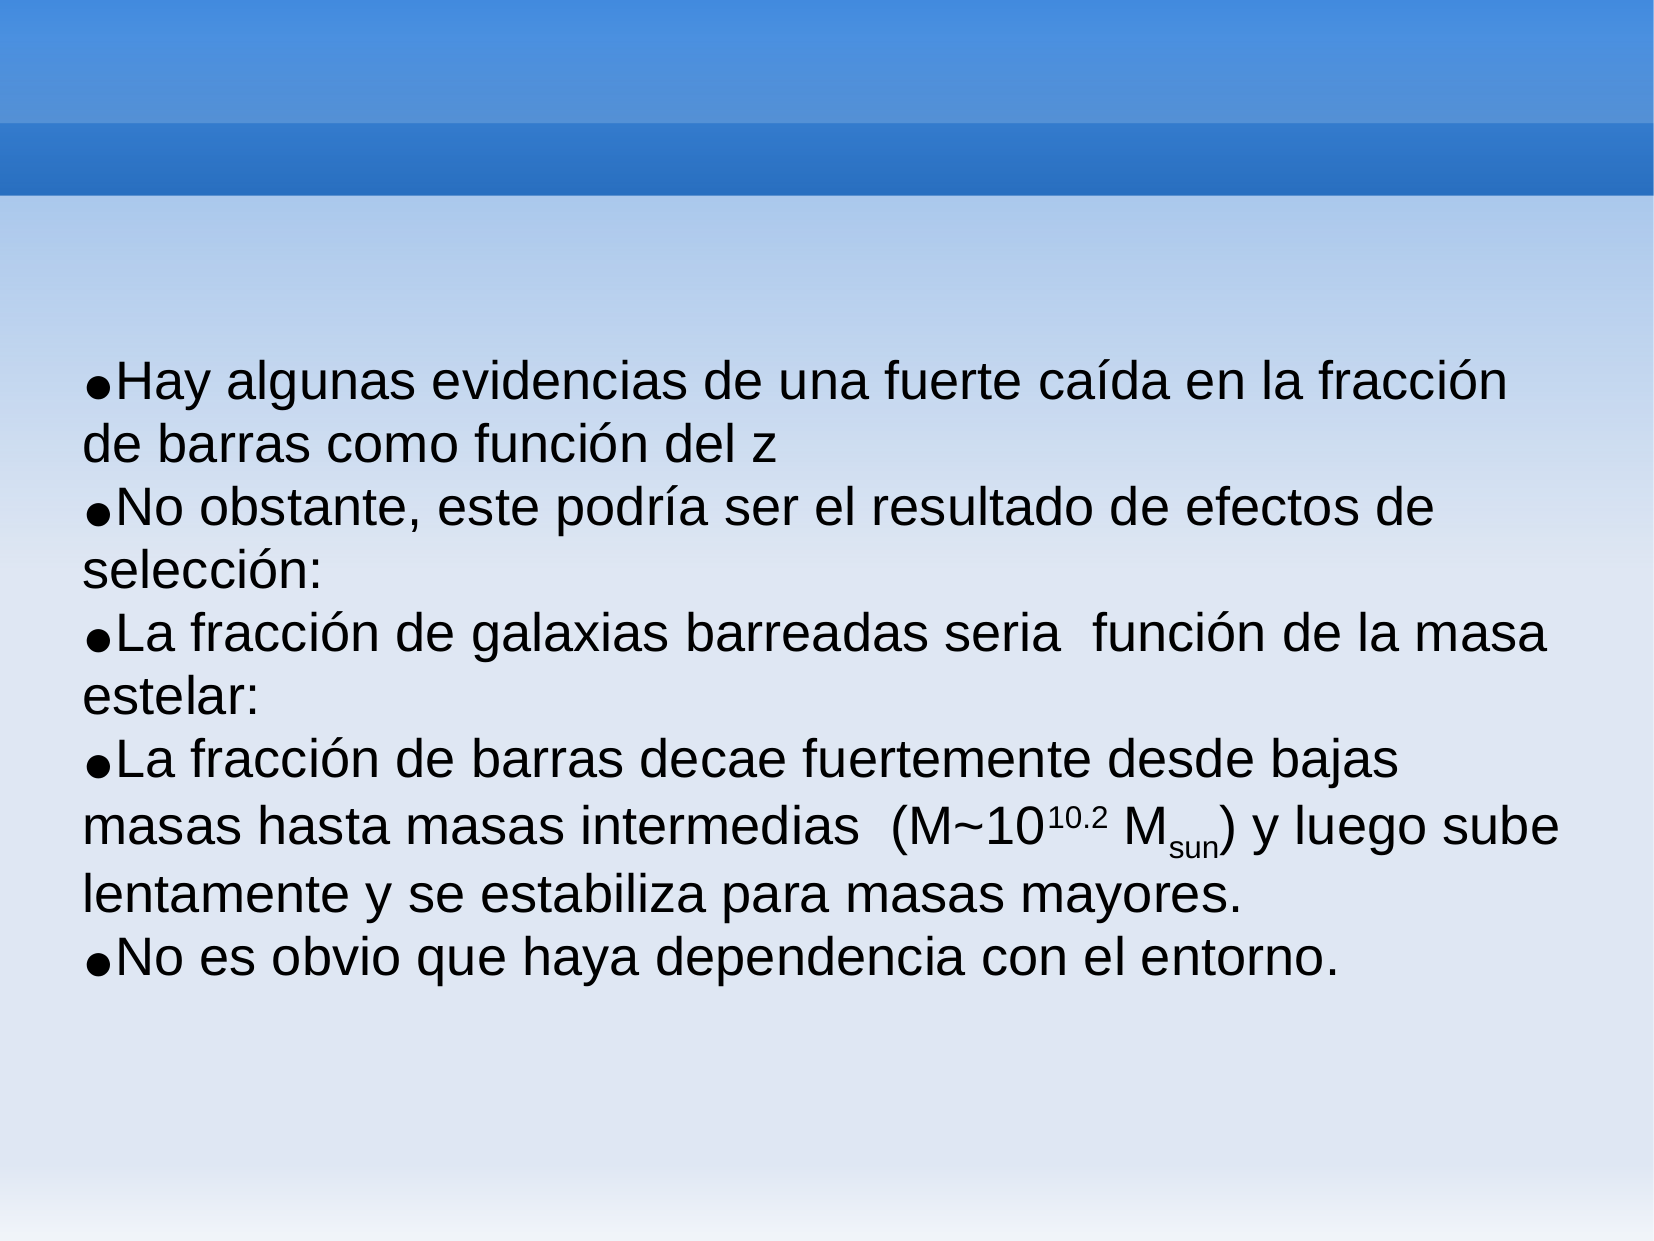

Hay algunas evidencias de una fuerte caída en la fracción de barras como función del z
No obstante, este podría ser el resultado de efectos de selección:
La fracción de galaxias barreadas seria  función de la masa estelar:
La fracción de barras decae fuertemente desde bajas masas hasta masas intermedias  (M~1010.2 Msun) y luego sube lentamente y se estabiliza para masas mayores.
No es obvio que haya dependencia con el entorno.